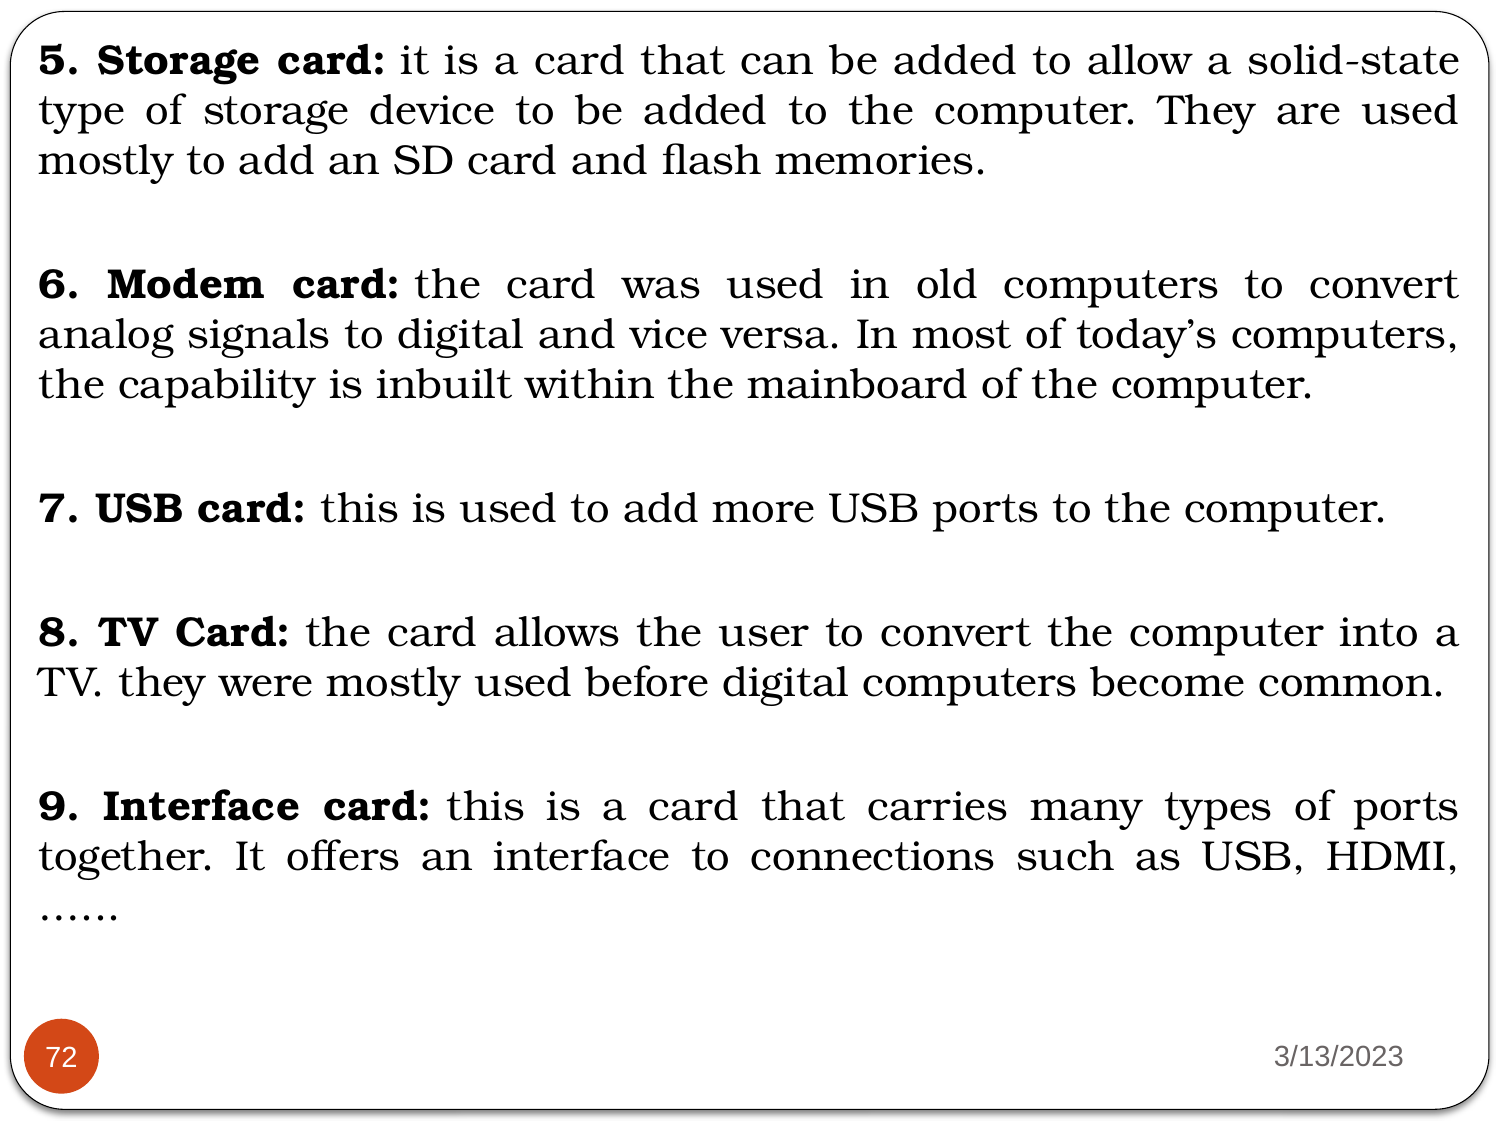

5. Storage card: it is a card that can be added to allow a solid-state type of storage device to be added to the computer. They are used mostly to add an SD card and flash memories.

6. Modem card: the card was used in old computers to convert analog signals to digital and vice versa. In most of today’s computers, the capability is inbuilt within the mainboard of the computer.

7. USB card: this is used to add more USB ports to the computer.

8. TV Card: the card allows the user to convert the computer into a TV. they were mostly used before digital computers become common.

9. Interface card: this is a card that carries many types of ports together. It offers an interface to connections such as USB, HDMI,…...

3/13/2023
72